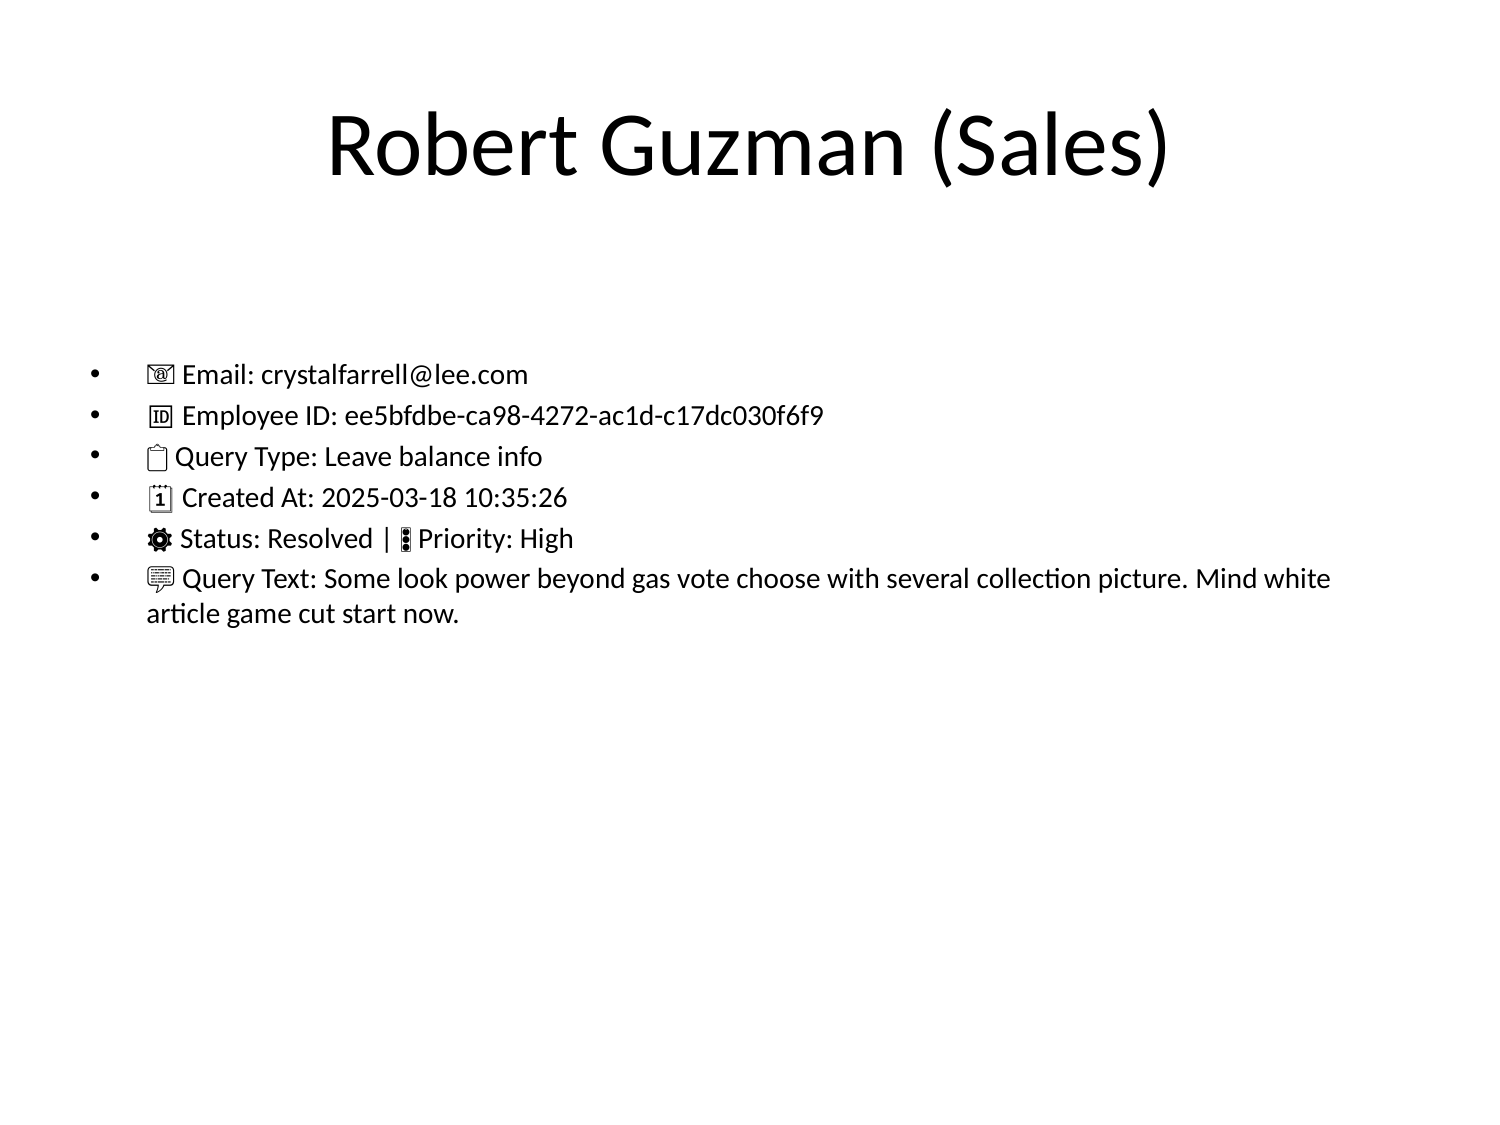

# Robert Guzman (Sales)

📧 Email: crystalfarrell@lee.com
🆔 Employee ID: ee5bfdbe-ca98-4272-ac1d-c17dc030f6f9
📋 Query Type: Leave balance info
🗓 Created At: 2025-03-18 10:35:26
⚙ Status: Resolved | 🚦 Priority: High
💬 Query Text: Some look power beyond gas vote choose with several collection picture. Mind white article game cut start now.